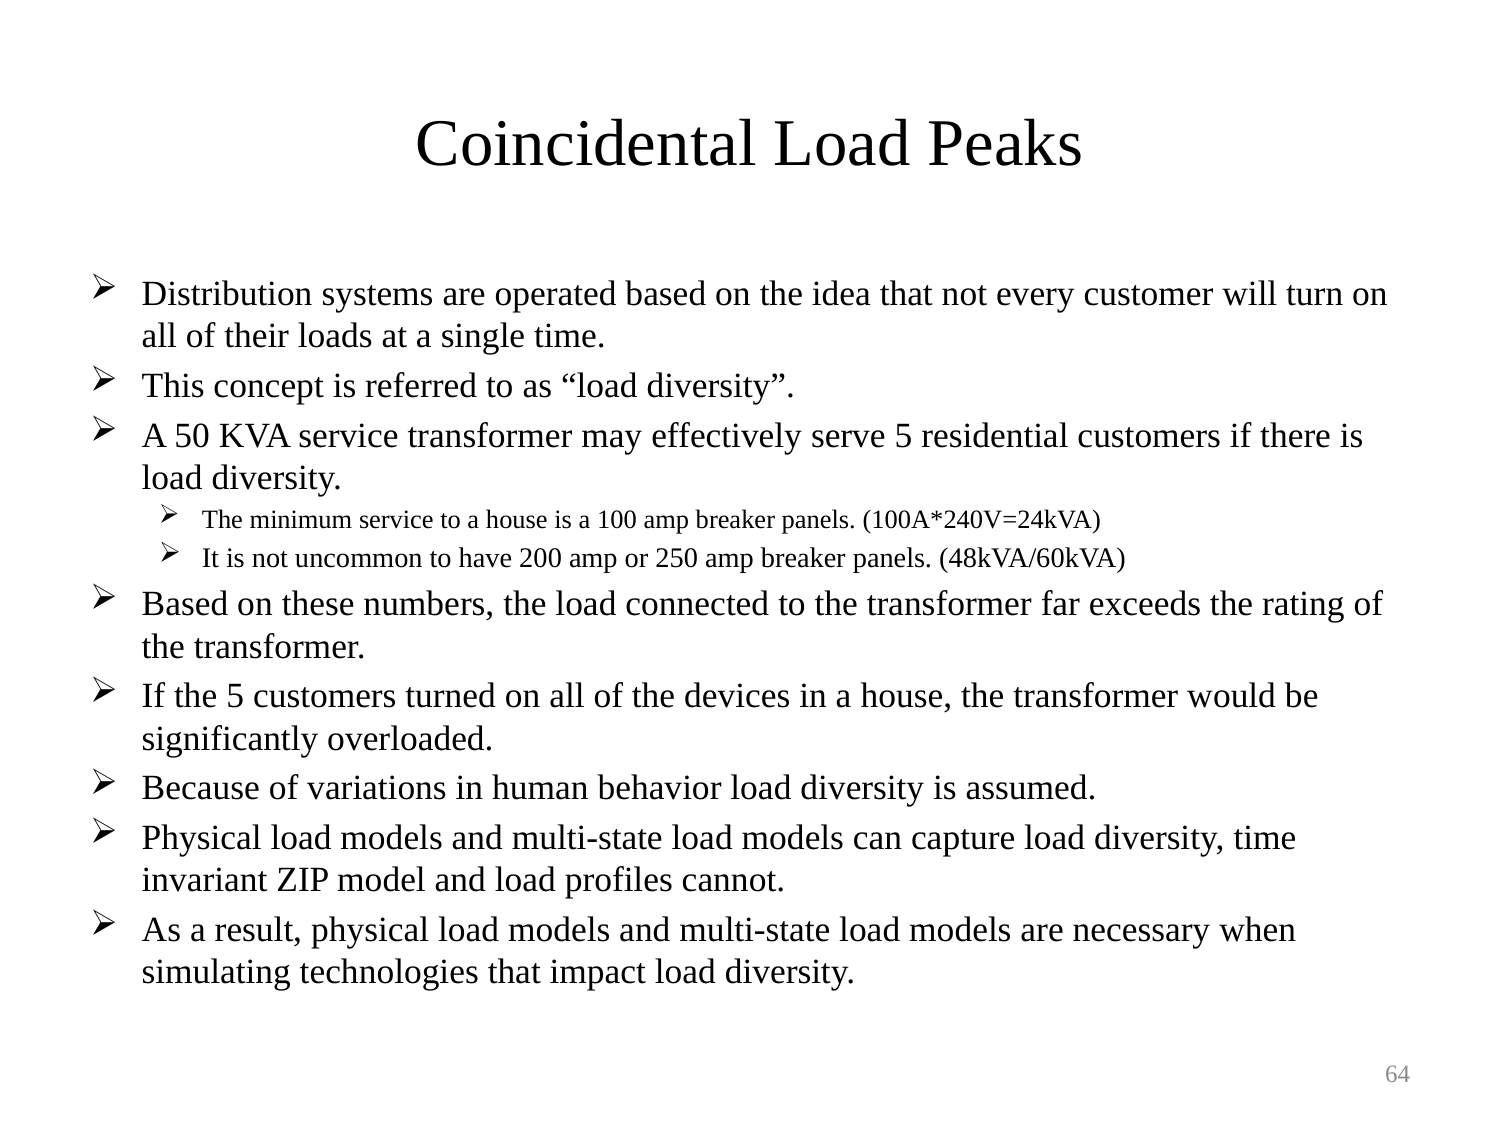

# Coincidental Load Peaks
Distribution systems are operated based on the idea that not every customer will turn on all of their loads at a single time.
This concept is referred to as “load diversity”.
A 50 KVA service transformer may effectively serve 5 residential customers if there is load diversity.
The minimum service to a house is a 100 amp breaker panels. (100A*240V=24kVA)
It is not uncommon to have 200 amp or 250 amp breaker panels. (48kVA/60kVA)
Based on these numbers, the load connected to the transformer far exceeds the rating of the transformer.
If the 5 customers turned on all of the devices in a house, the transformer would be significantly overloaded.
Because of variations in human behavior load diversity is assumed.
Physical load models and multi-state load models can capture load diversity, time invariant ZIP model and load profiles cannot.
As a result, physical load models and multi-state load models are necessary when simulating technologies that impact load diversity.

64